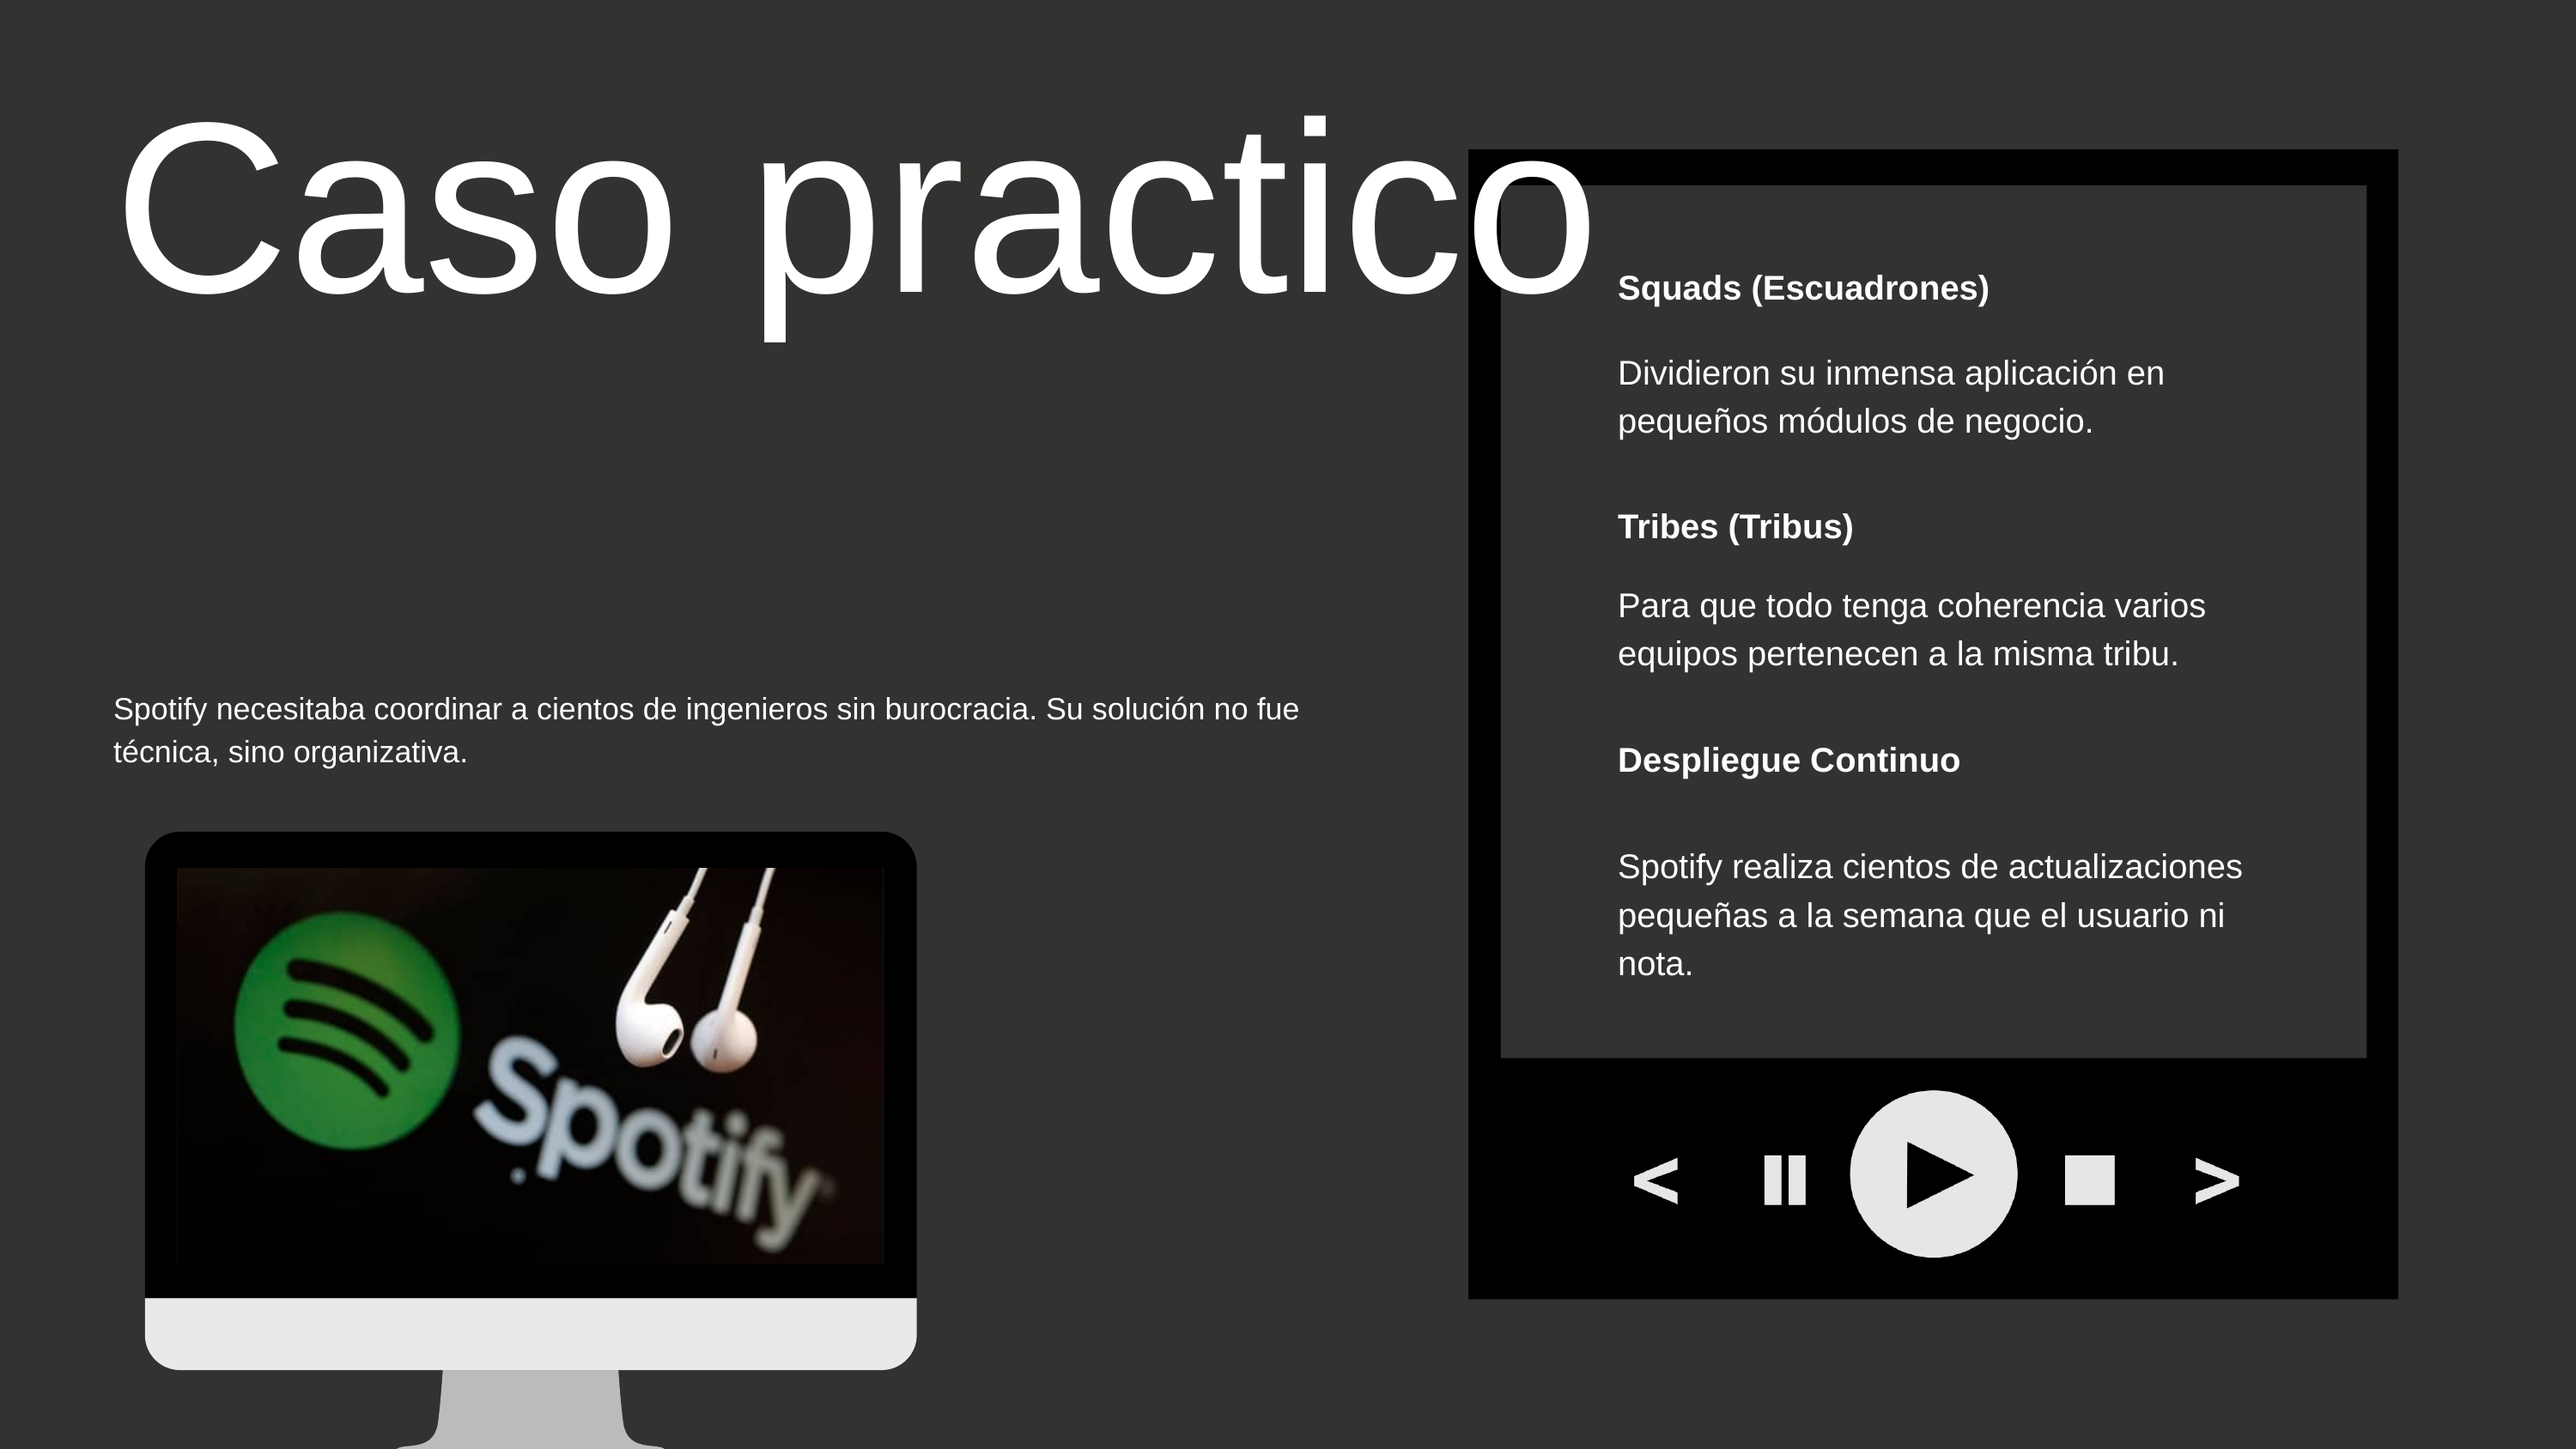

Caso practico

Squads (Escuadrones)
Dividieron su inmensa aplicación en pequeños módulos de negocio.
Tribes (Tribus)
Para que todo tenga coherencia varios equipos pertenecen a la misma tribu.
Spotify necesitaba coordinar a cientos de ingenieros sin burocracia. Su solución no fue técnica, sino organizativa.
Despliegue Continuo

Spotify realiza cientos de actualizaciones pequeñas a la semana que el usuario ni nota.